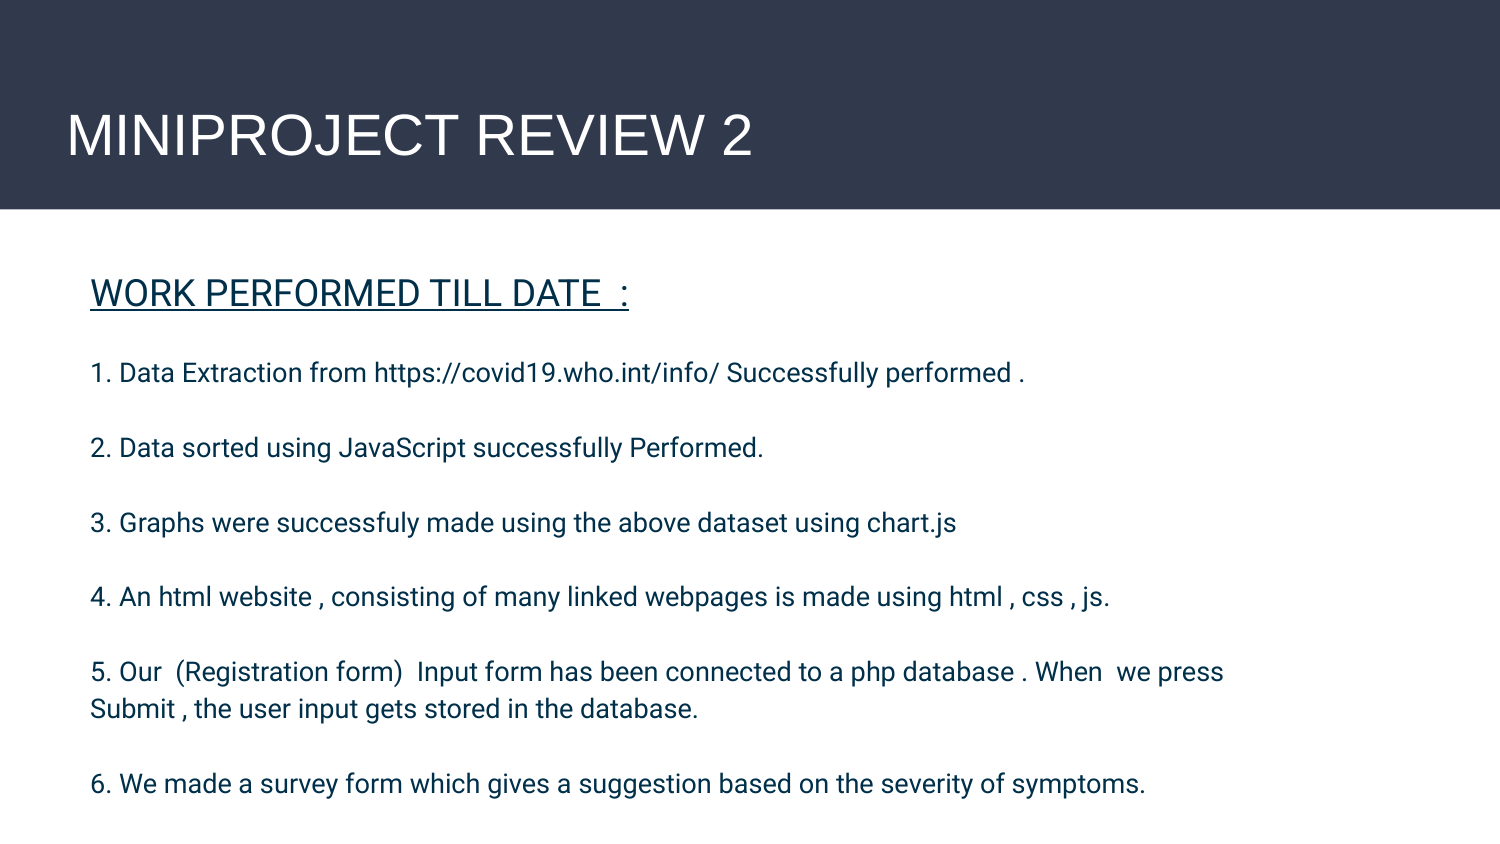

# MINIPROJECT REVIEW 2
WORK PERFORMED TILL DATE  :

1. Data Extraction from https://covid19.who.int/info/ Successfully performed .

2. Data sorted using JavaScript successfully Performed.

3. Graphs were successfuly made using the above dataset using chart.js

4. An html website , consisting of many linked webpages is made using html , css , js.

5. Our  (Registration form)  Input form has been connected to a php database . When  we press Submit , the user input gets stored in the database.

6. We made a survey form which gives a suggestion based on the severity of symptoms.